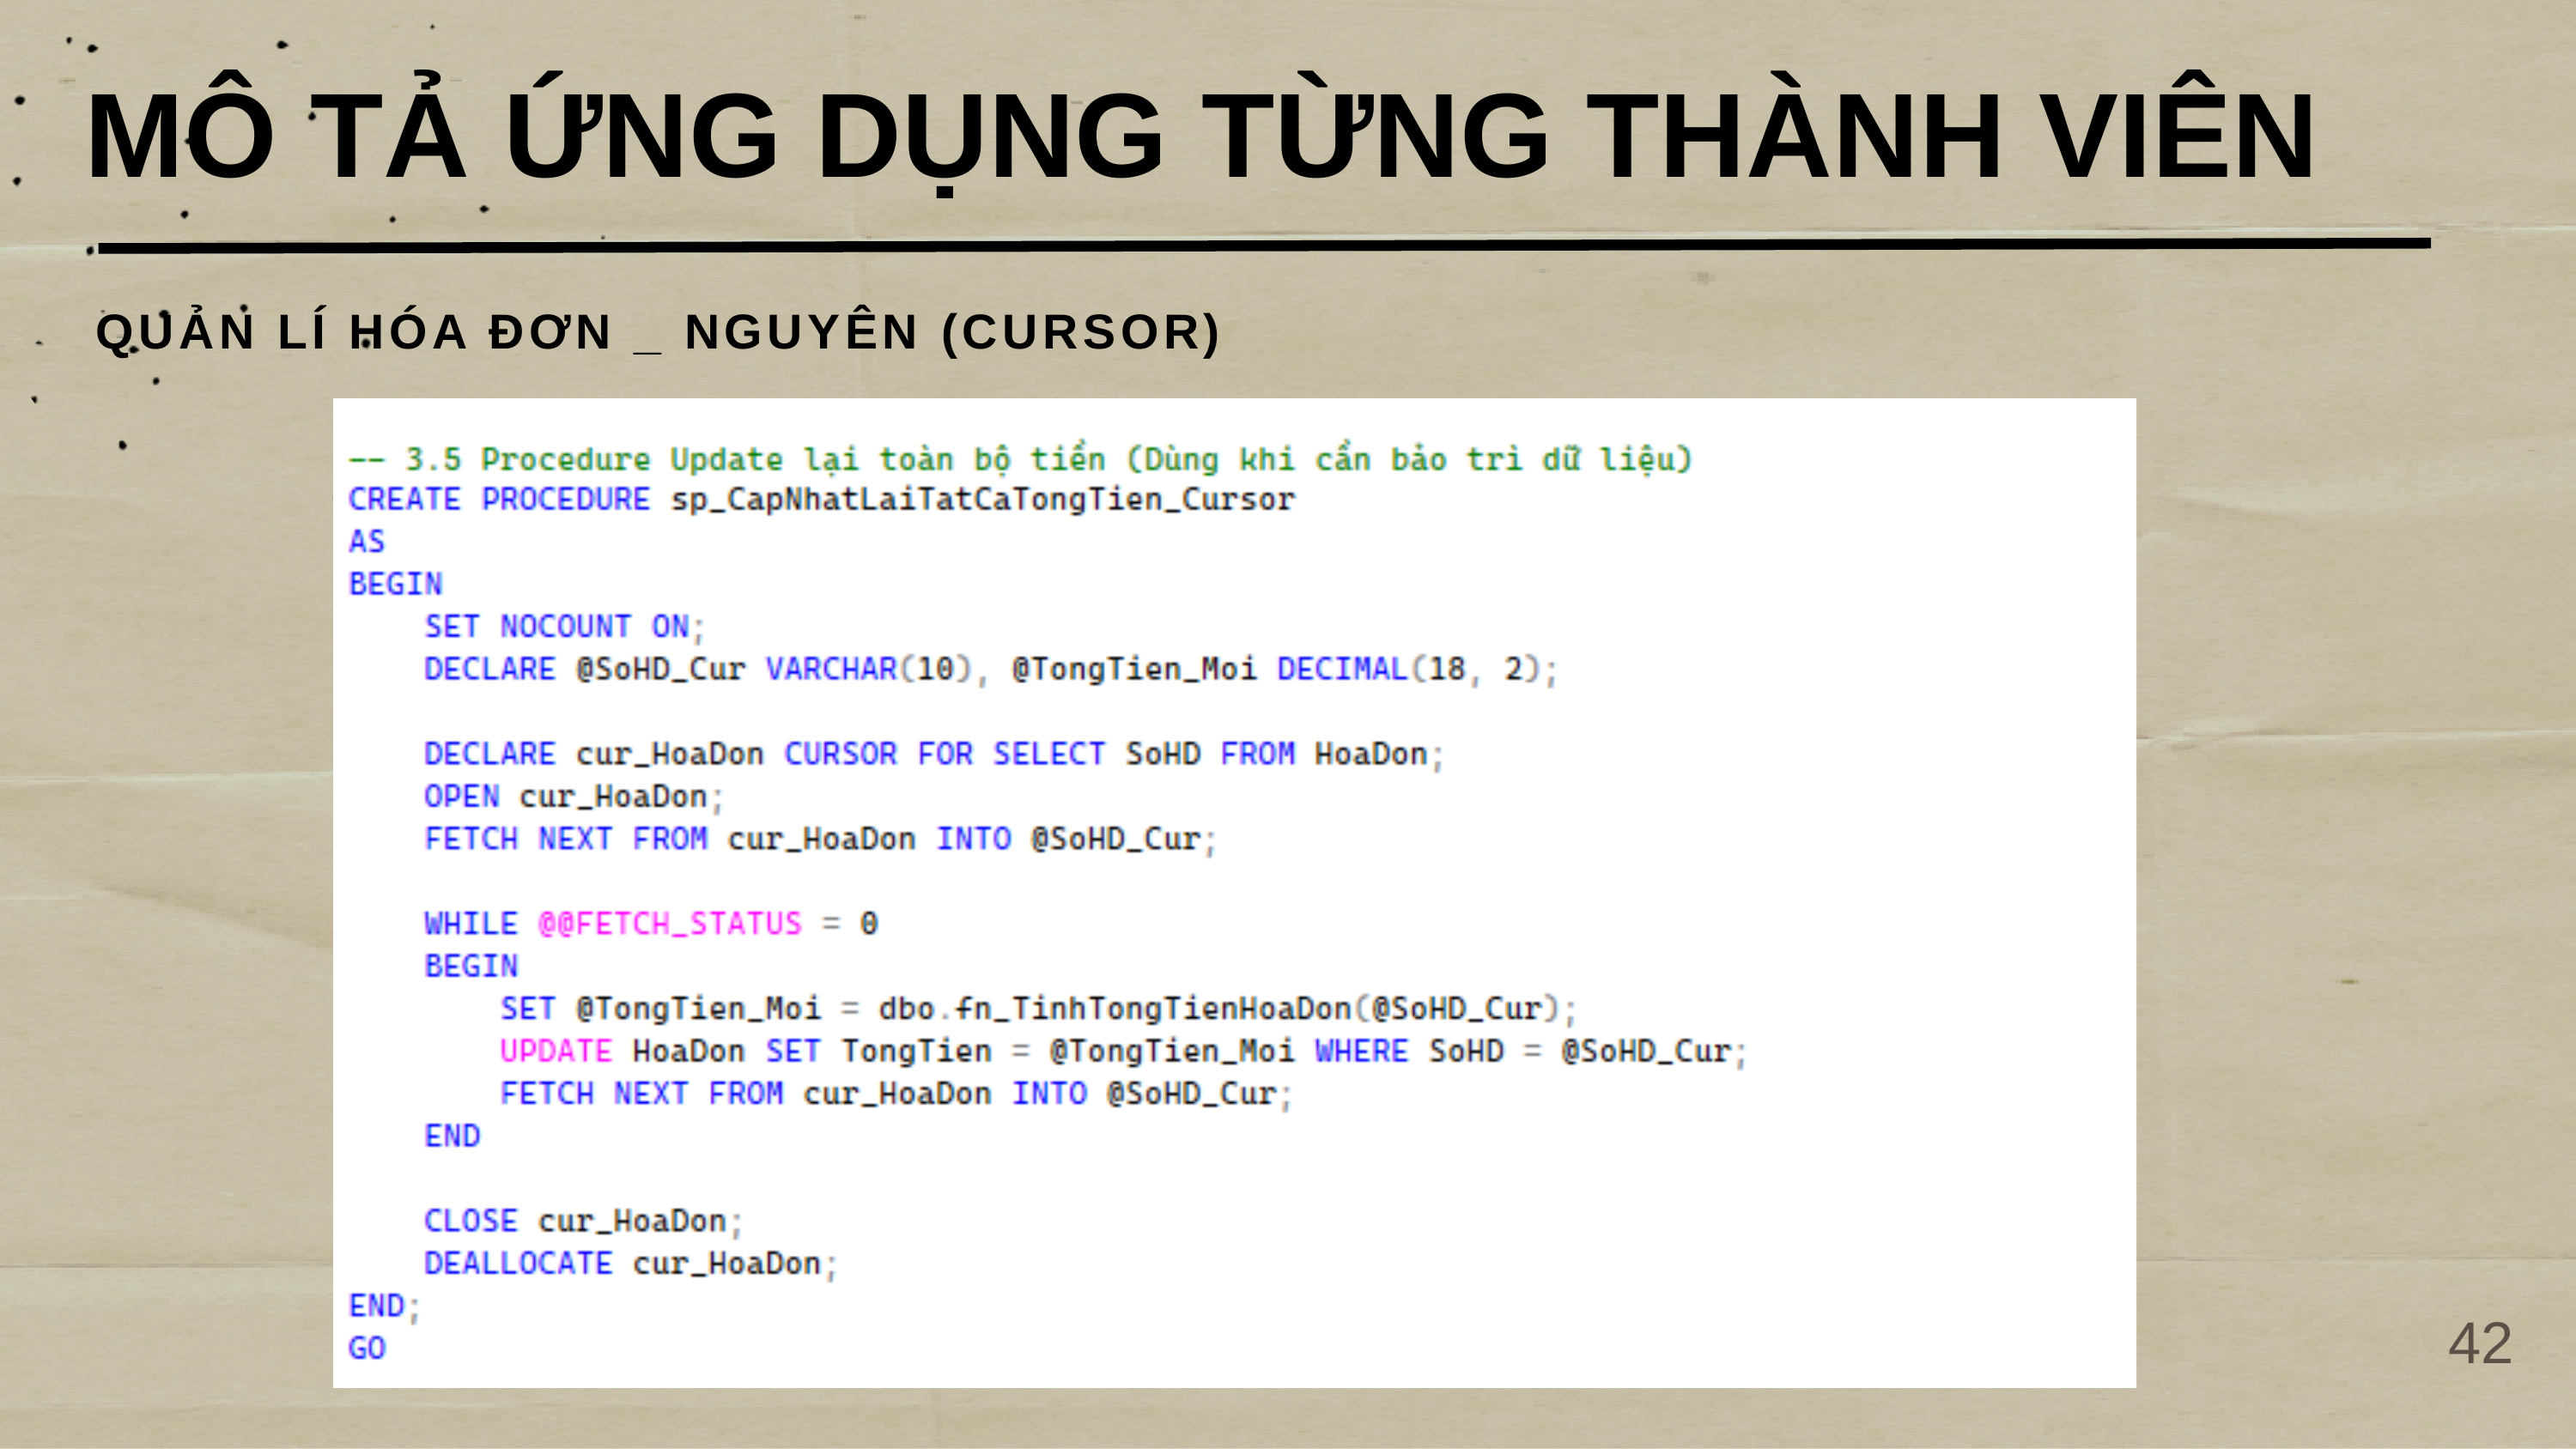

MÔ TẢ ỨNG DỤNG TỪNG THÀNH VIÊN

QUẢN LÍ HÓA ĐƠN _ NGUYÊN (CURSOR)

42